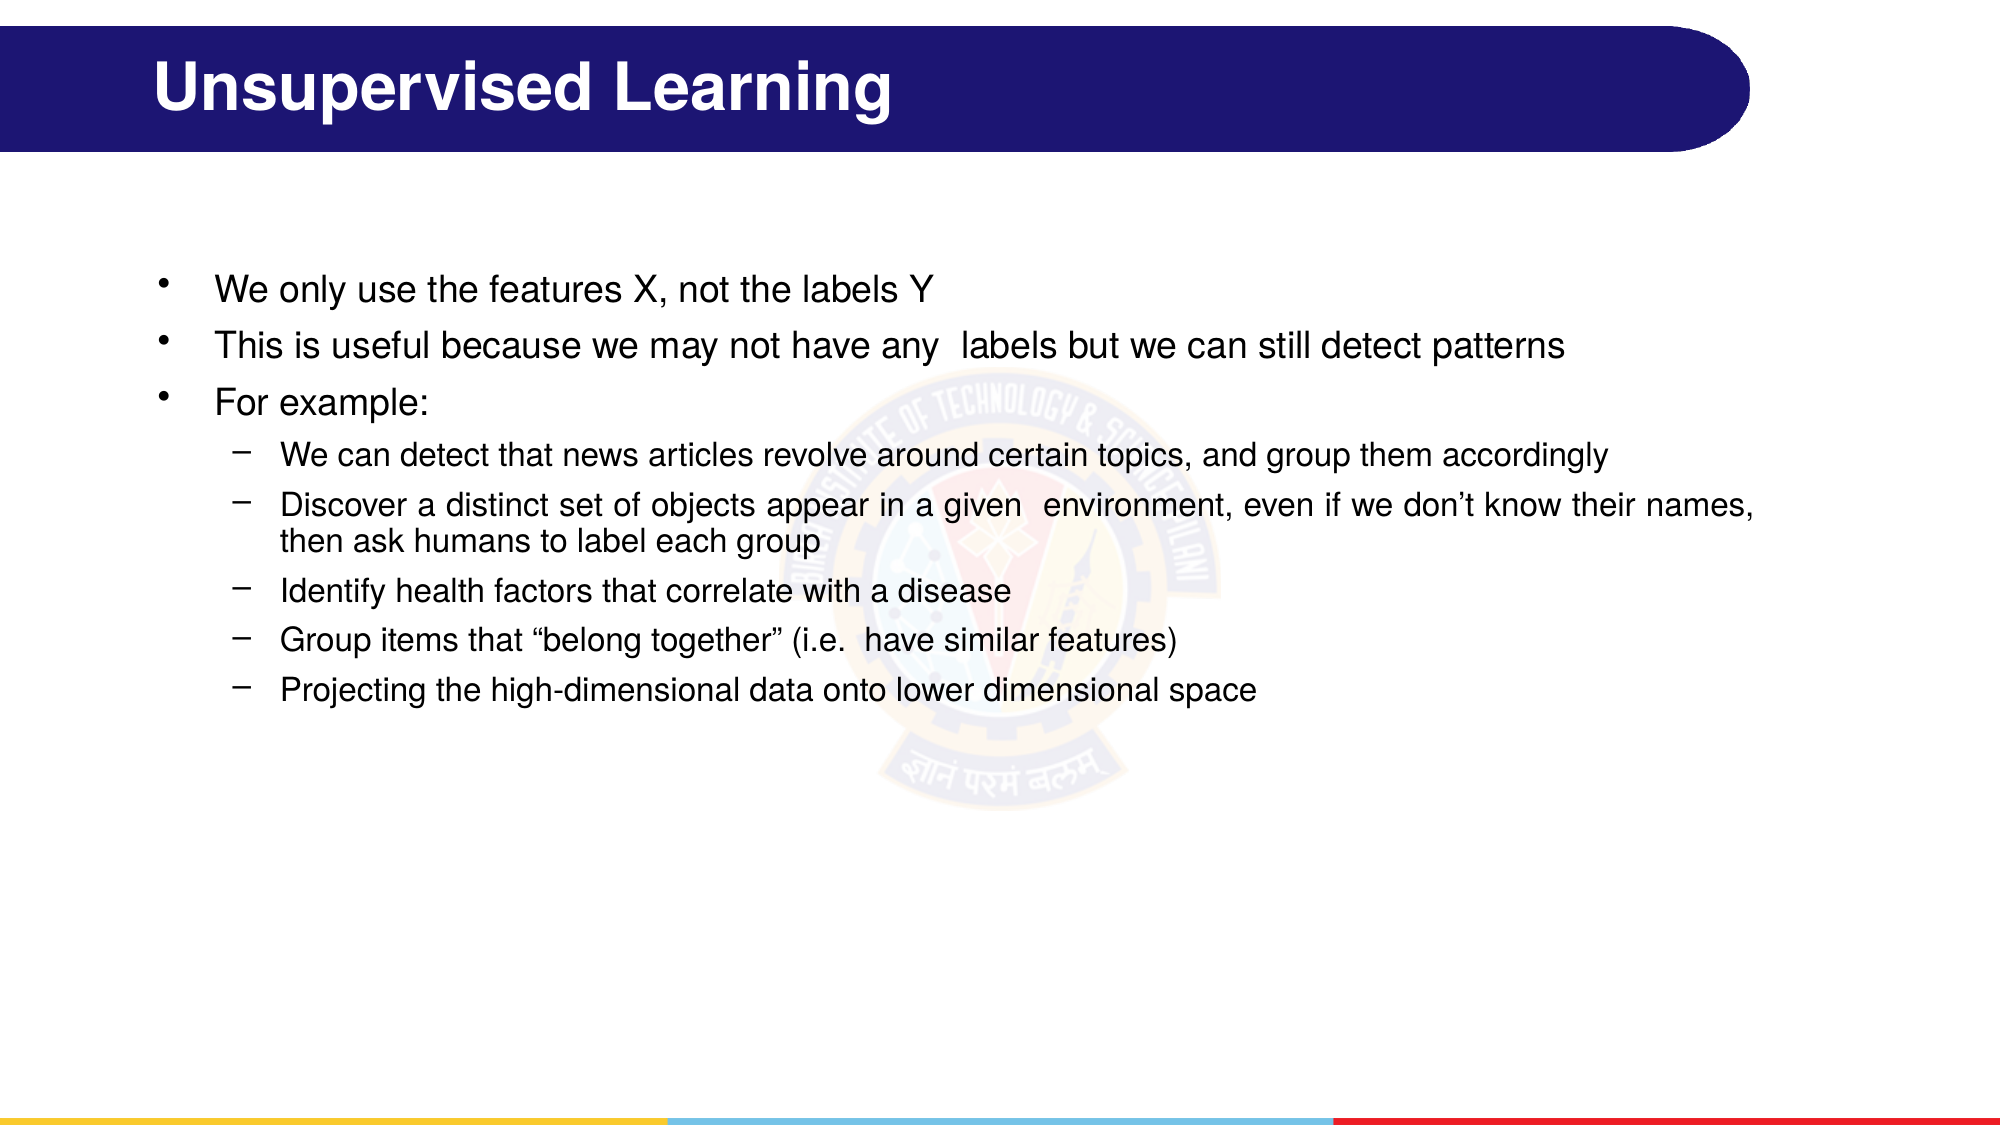

# Unsupervised Learning

We only use the features X, not the labels Y
This is useful because we may not have any  labels but we can still detect patterns
For example:
We can detect that news articles revolve around certain topics, and group them accordingly
Discover a distinct set of objects appear in a given  environment, even if we don’t know their names,  then ask humans to label each group
Identify health factors that correlate with a disease
Group items that “belong together” (i.e.  have similar features)
Projecting the high-dimensional data onto lower dimensional space